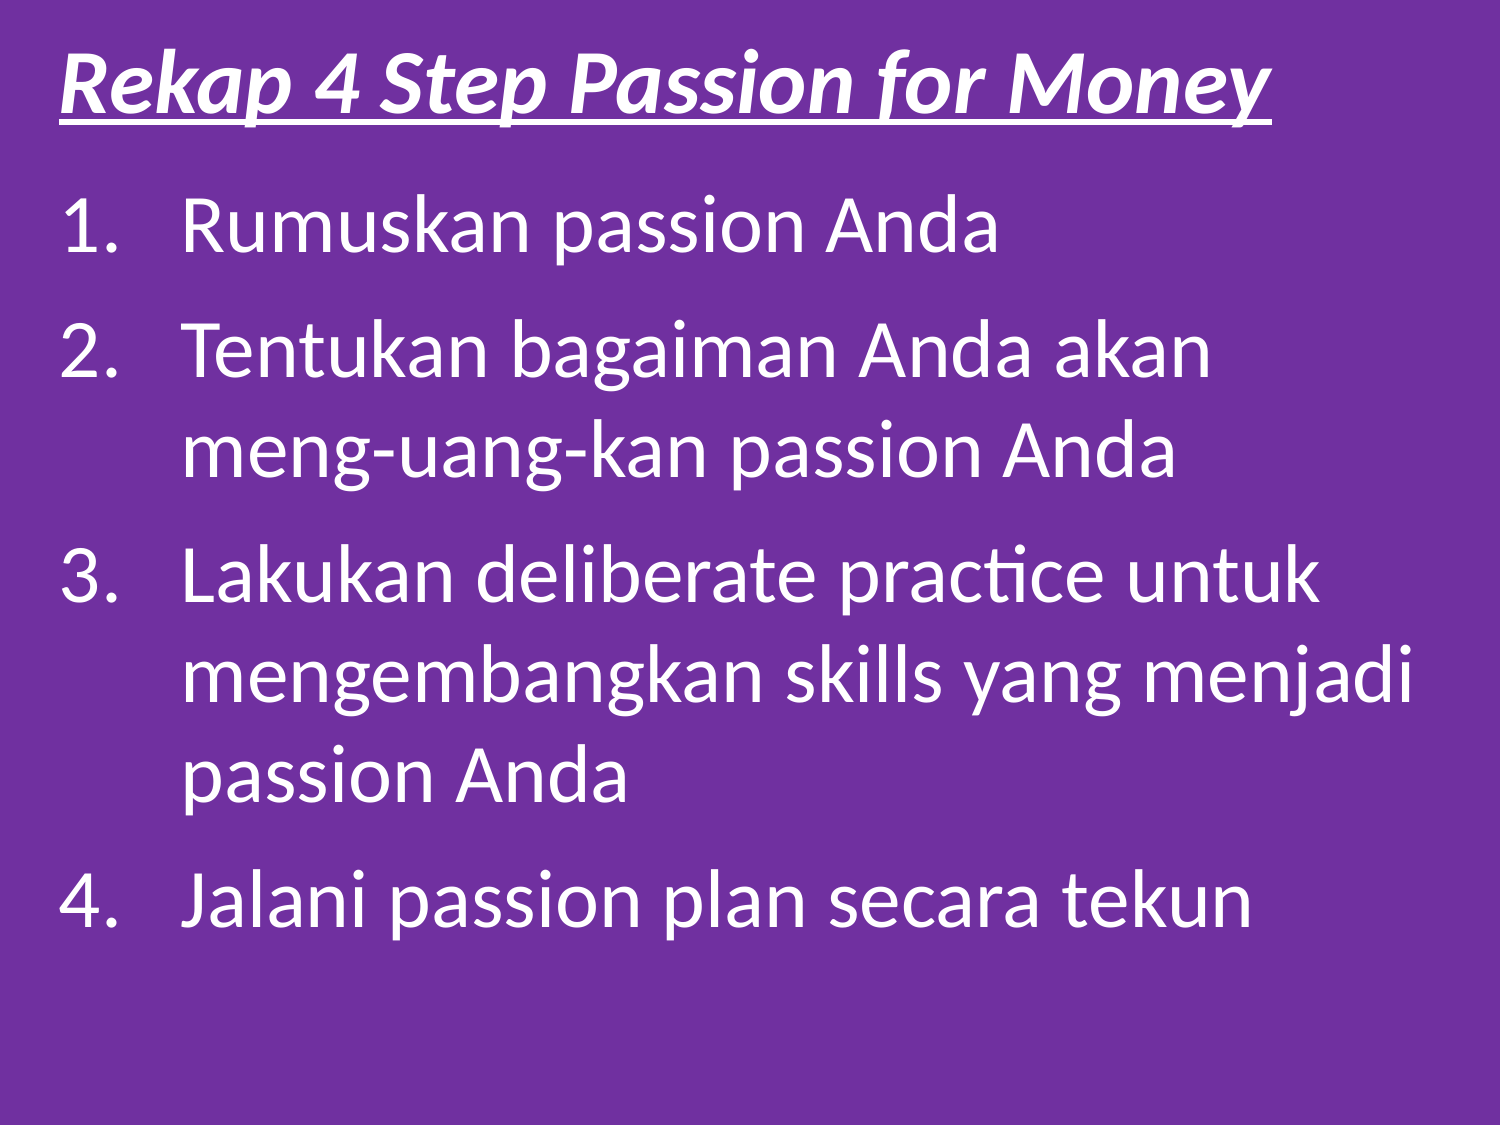

Rekap 4 Step Passion for Money
Rumuskan passion Anda
Tentukan bagaiman Anda akan meng-uang-kan passion Anda
Lakukan deliberate practice untuk mengembangkan skills yang menjadi passion Anda
Jalani passion plan secara tekun